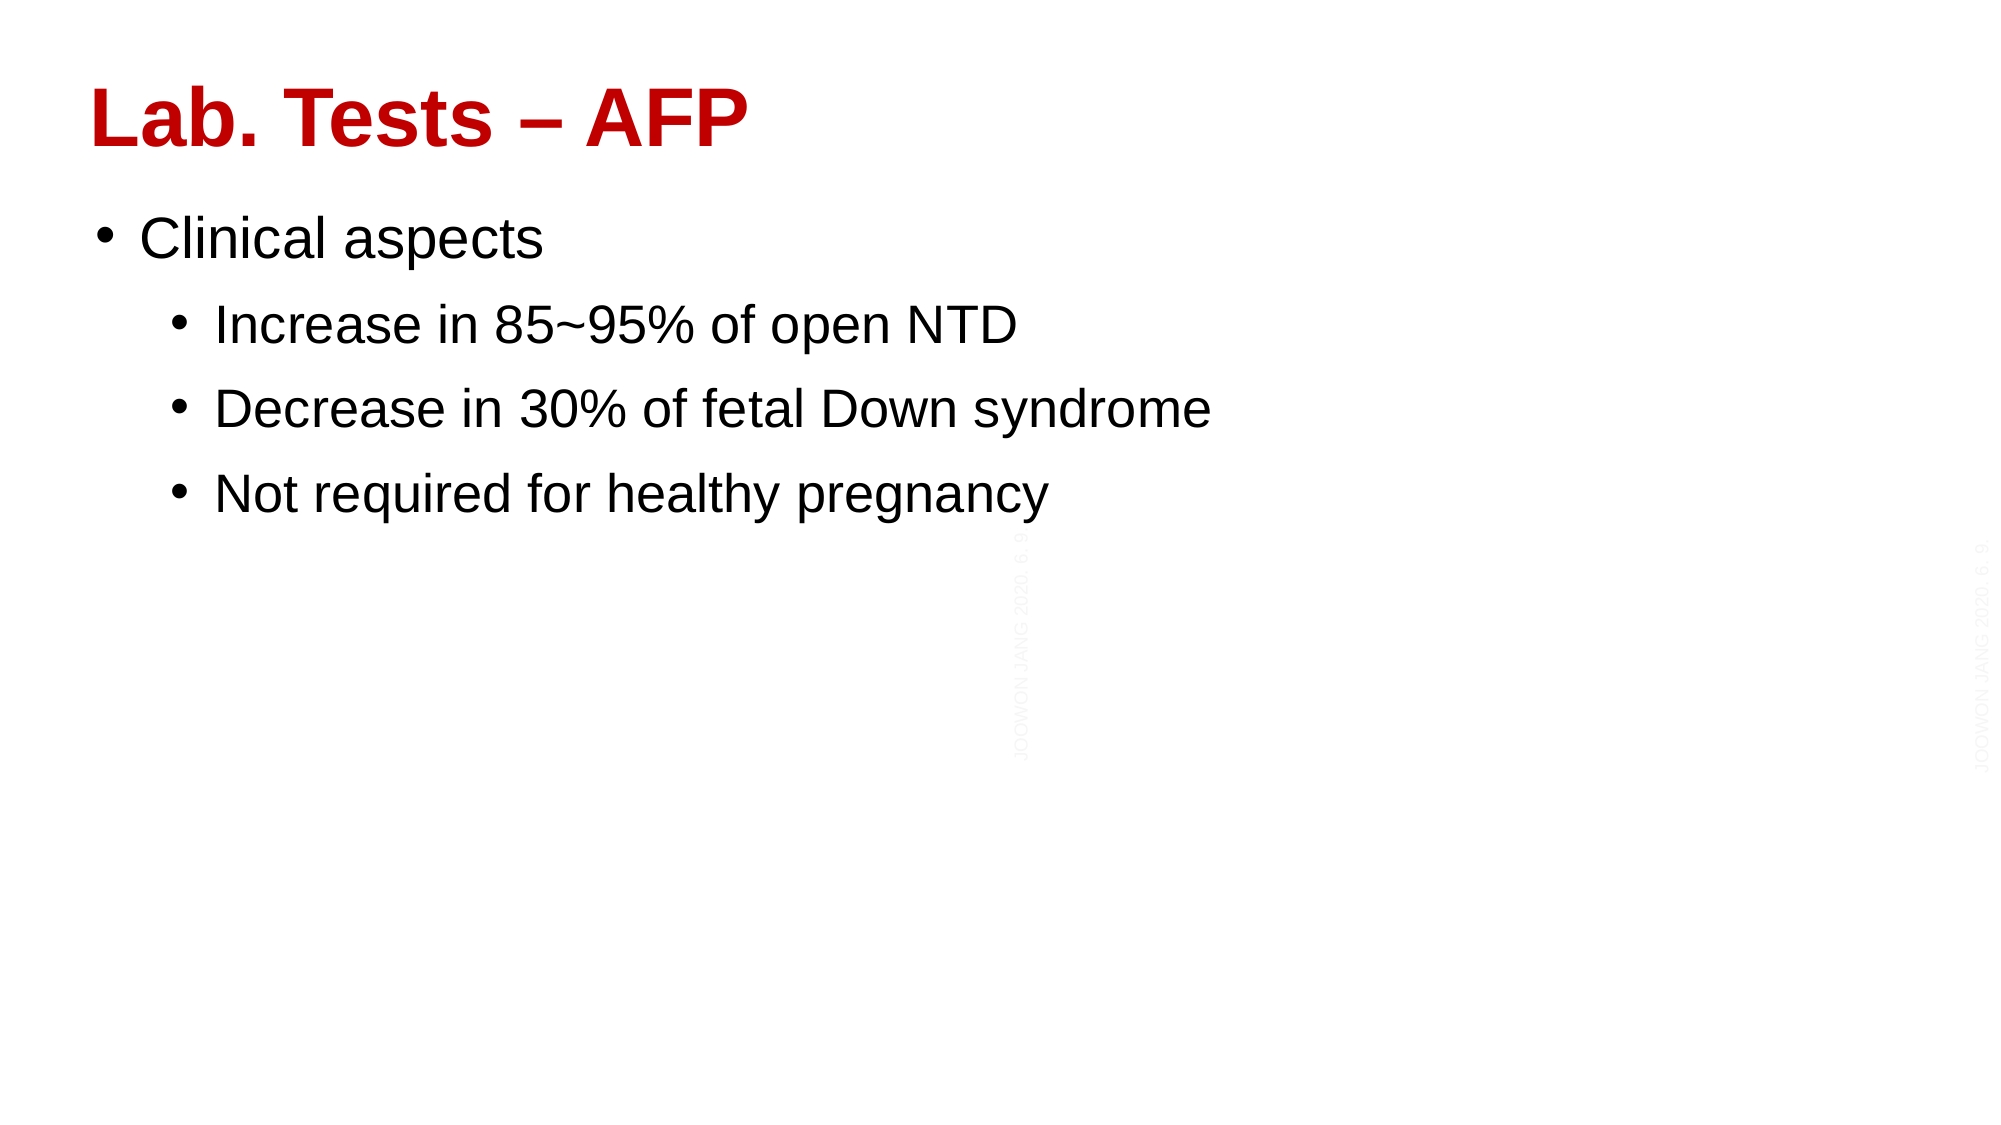

Lab. Tests – AFP
Clinical aspects
Increase in 85~95% of open NTD
Decrease in 30% of fetal Down syndrome
Not required for healthy pregnancy